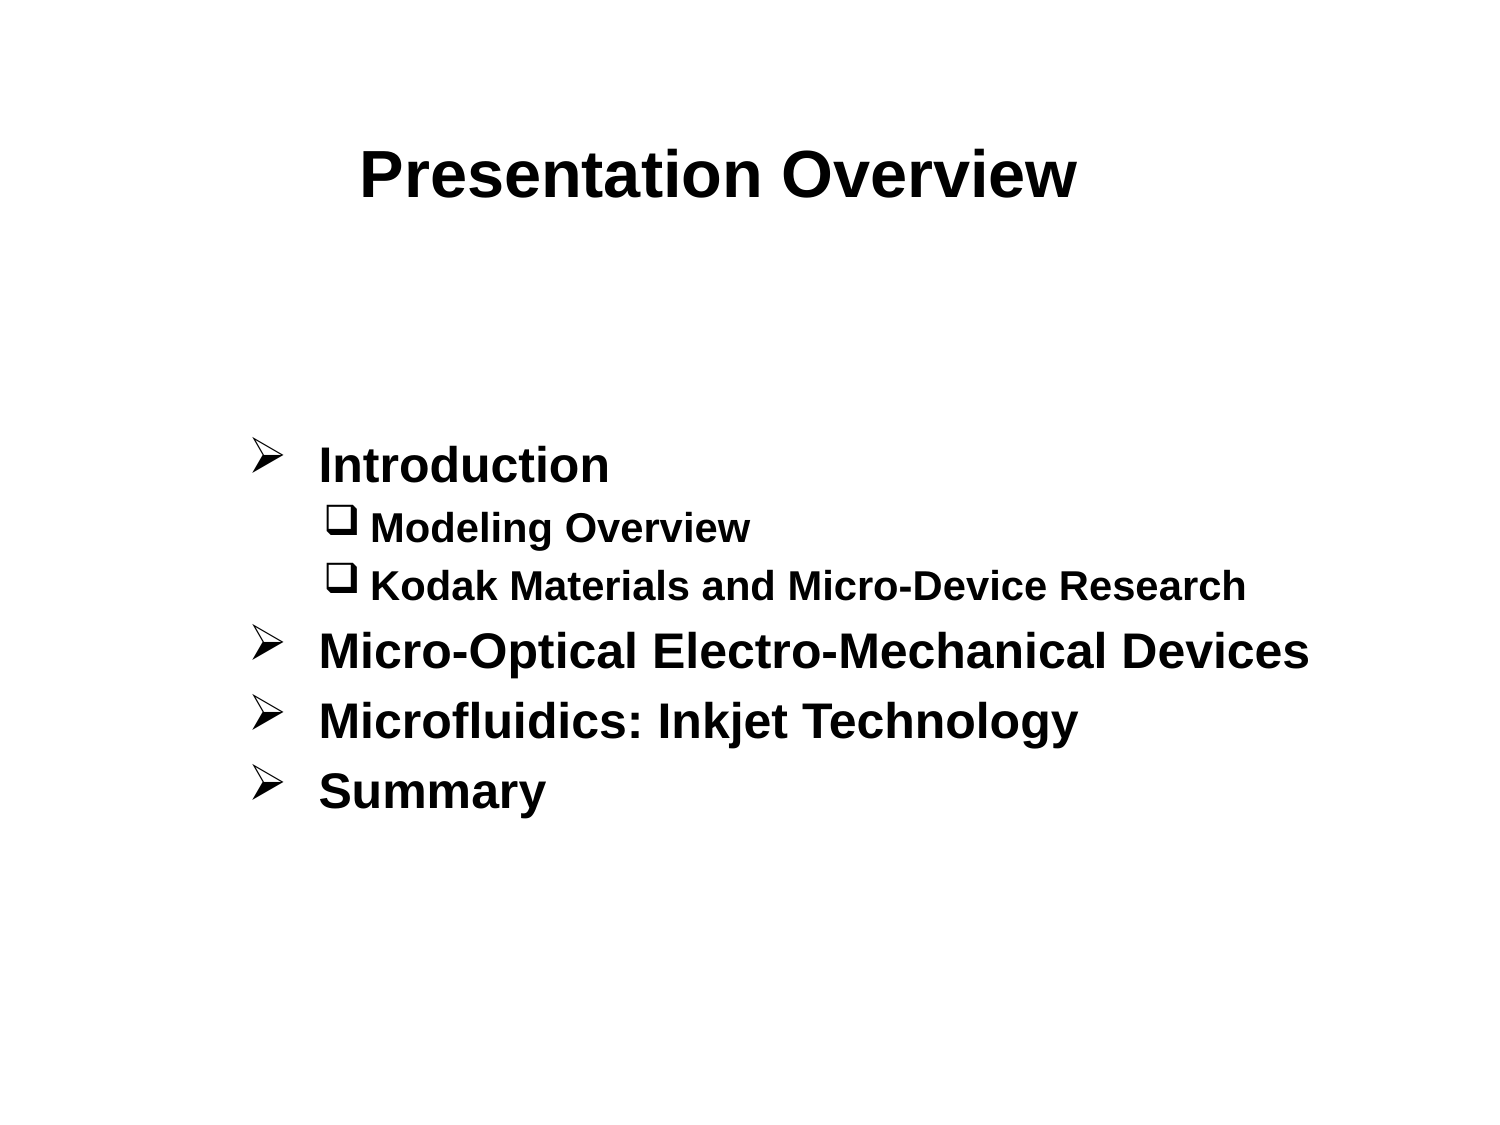

# Presentation Overview
 Introduction
Modeling Overview
Kodak Materials and Micro-Device Research
 Micro-Optical Electro-Mechanical Devices
 Microfluidics: Inkjet Technology
 Summary